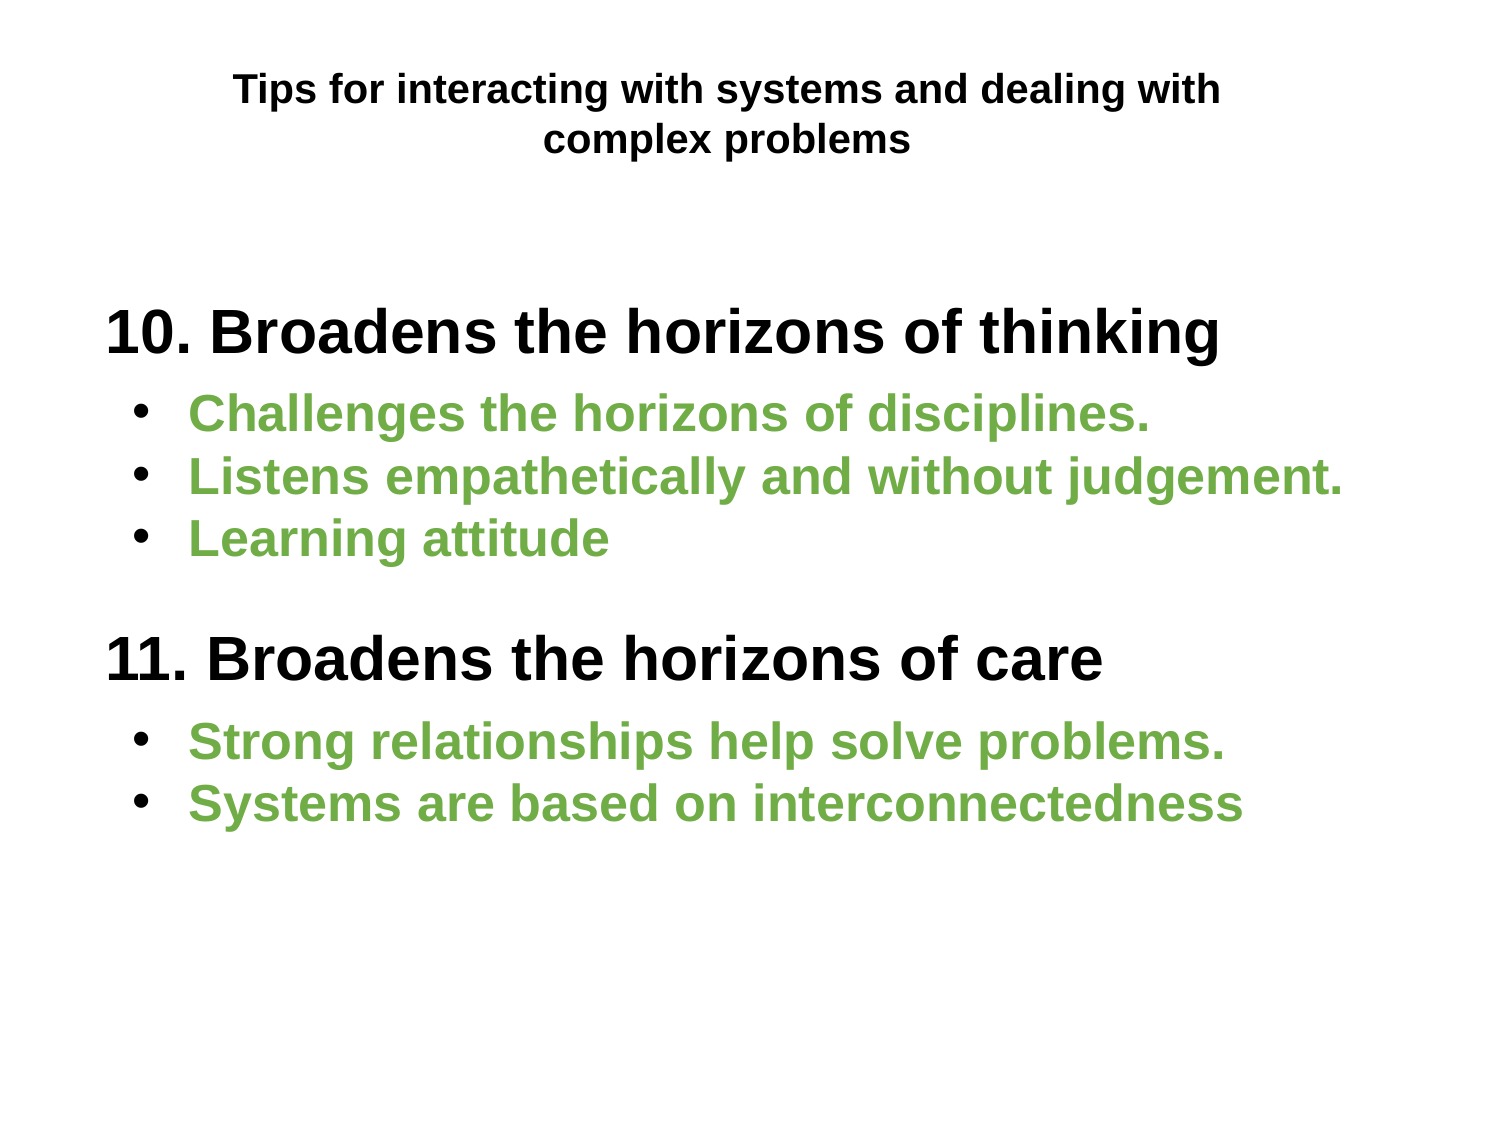

Tips for interacting with systems and dealing with complex problems
10. Broadens the horizons of thinking
Challenges the horizons of disciplines.
Listens empathetically and without judgement.
Learning attitude
11. Broadens the horizons of care
Strong relationships help solve problems.
Systems are based on interconnectedness